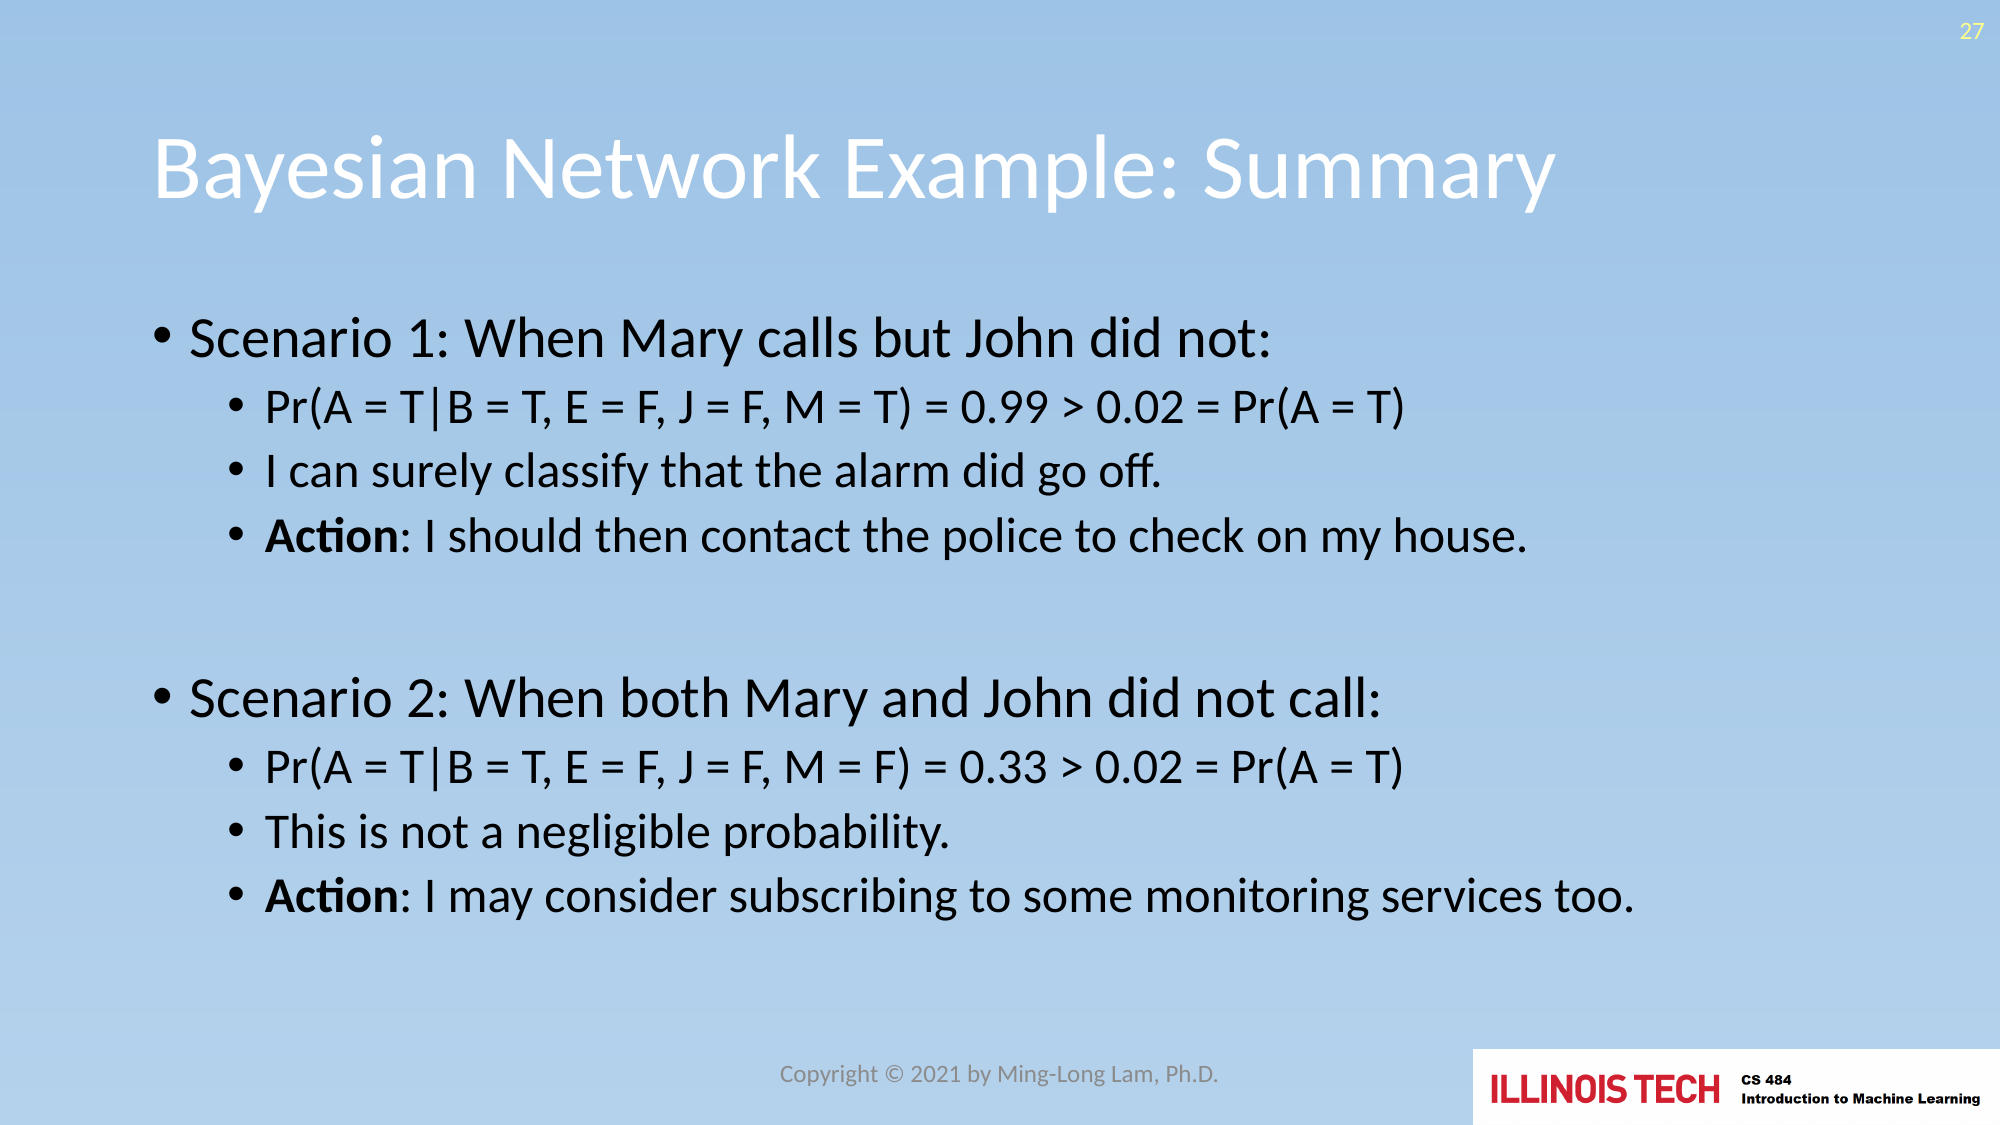

27
# Bayesian Network Example: Summary
Scenario 1: When Mary calls but John did not:
Pr(A = T|B = T, E = F, J = F, M = T) = 0.99 > 0.02 = Pr(A = T)
I can surely classify that the alarm did go off.
Action: I should then contact the police to check on my house.

Scenario 2: When both Mary and John did not call:
Pr(A = T|B = T, E = F, J = F, M = F) = 0.33 > 0.02 = Pr(A = T)
This is not a negligible probability.
Action: I may consider subscribing to some monitoring services too.
Copyright © 2021 by Ming-Long Lam, Ph.D.